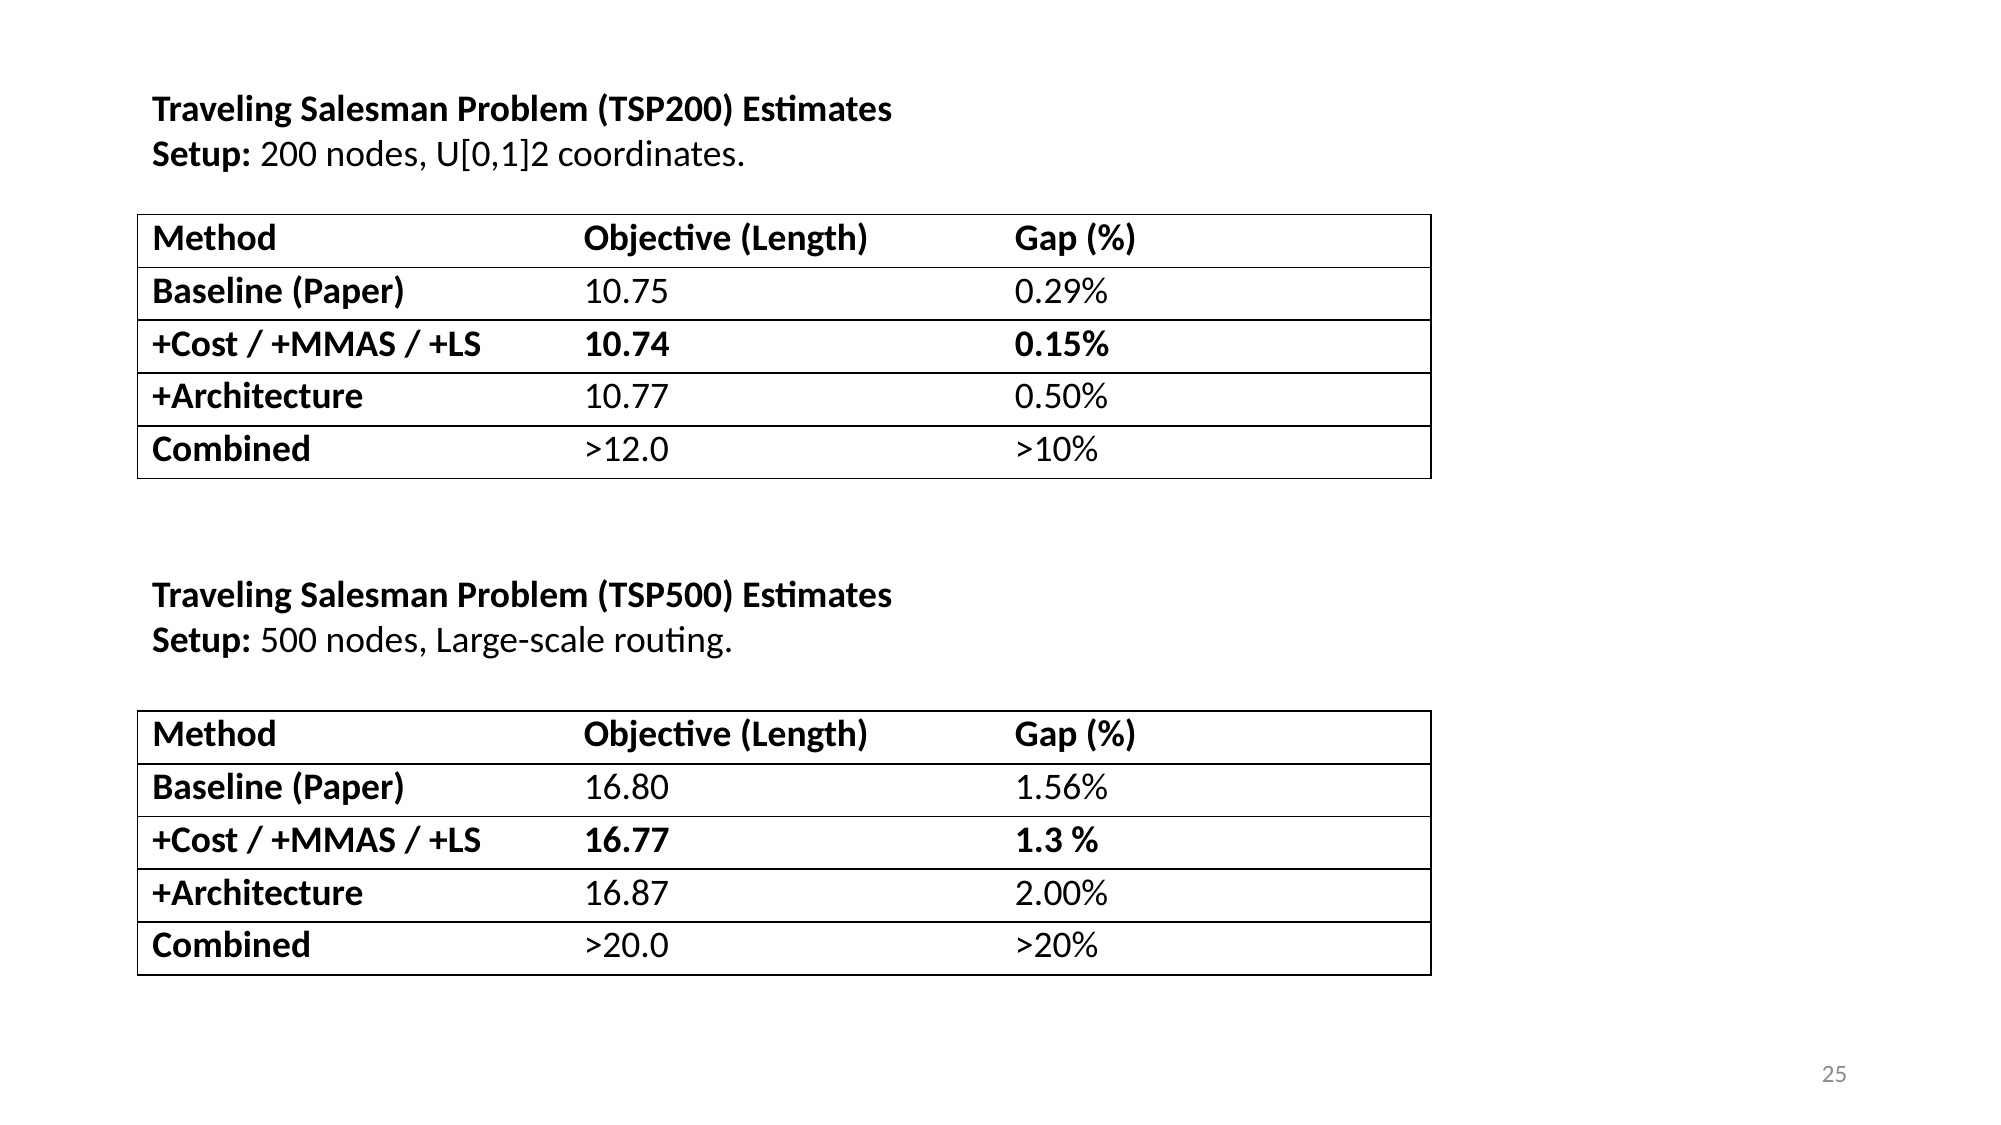

Traveling Salesman Problem (TSP200) Estimates
Setup: 200 nodes, U[0,1]2 coordinates.
| Method | Objective (Length) | Gap (%) |
| --- | --- | --- |
| Baseline (Paper) | 10.75 | 0.29% |
| +Cost / +MMAS / +LS | 10.74 | 0.15% |
| +Architecture | 10.77 | 0.50% |
| Combined | >12.0 | >10% |
Traveling Salesman Problem (TSP500) Estimates
Setup: 500 nodes, Large-scale routing.
| Method | Objective (Length) | Gap (%) |
| --- | --- | --- |
| Baseline (Paper) | 16.80 | 1.56% |
| +Cost / +MMAS / +LS | 16.77 | 1.3 % |
| +Architecture | 16.87 | 2.00% |
| Combined | >20.0 | >20% |
25